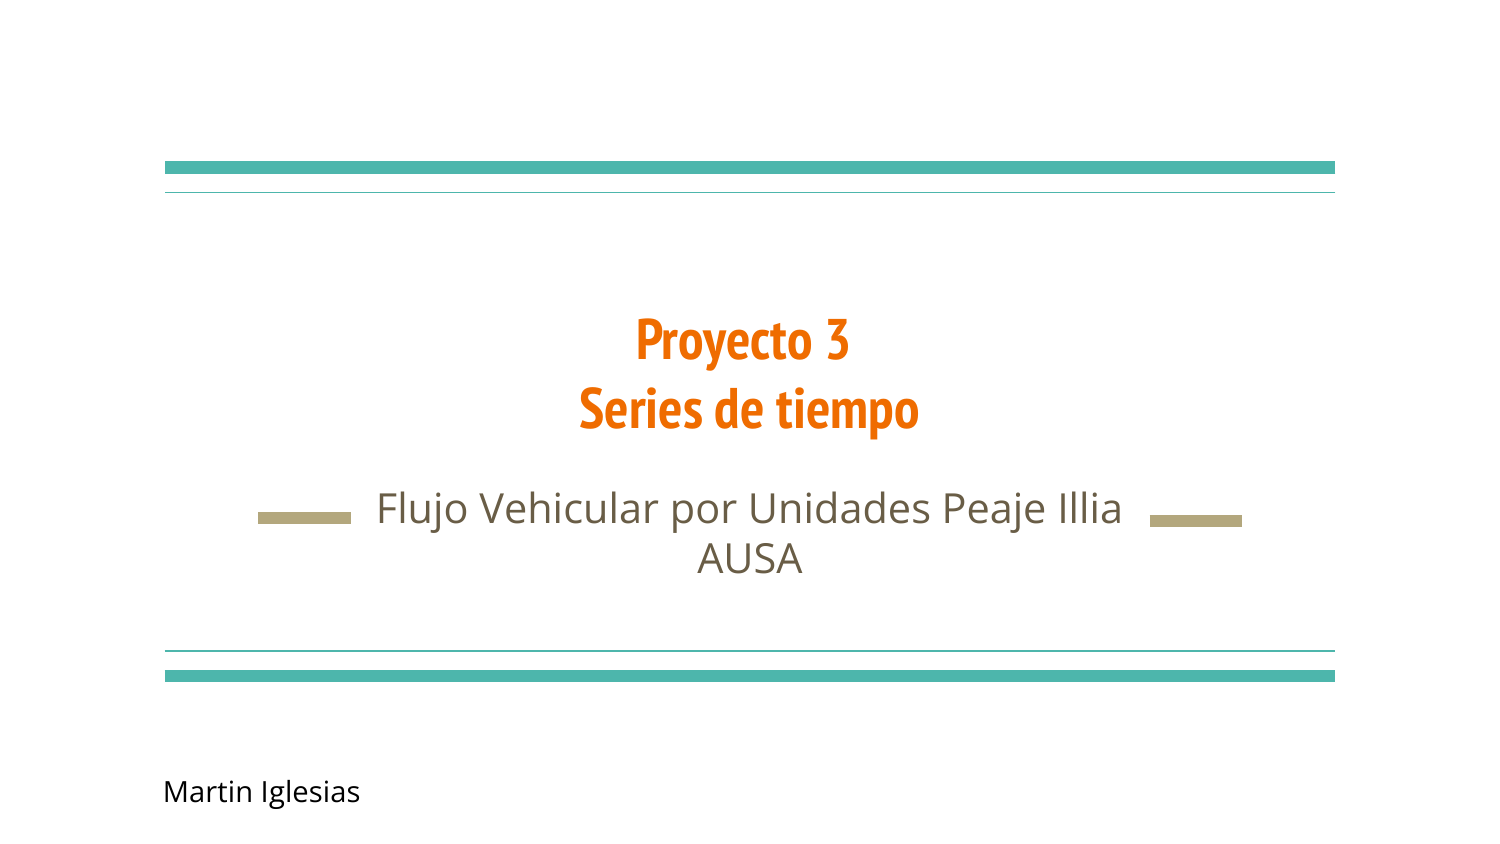

# Proyecto 3
Series de tiempo
Flujo Vehicular por Unidades Peaje Illia AUSA
Martin Iglesias